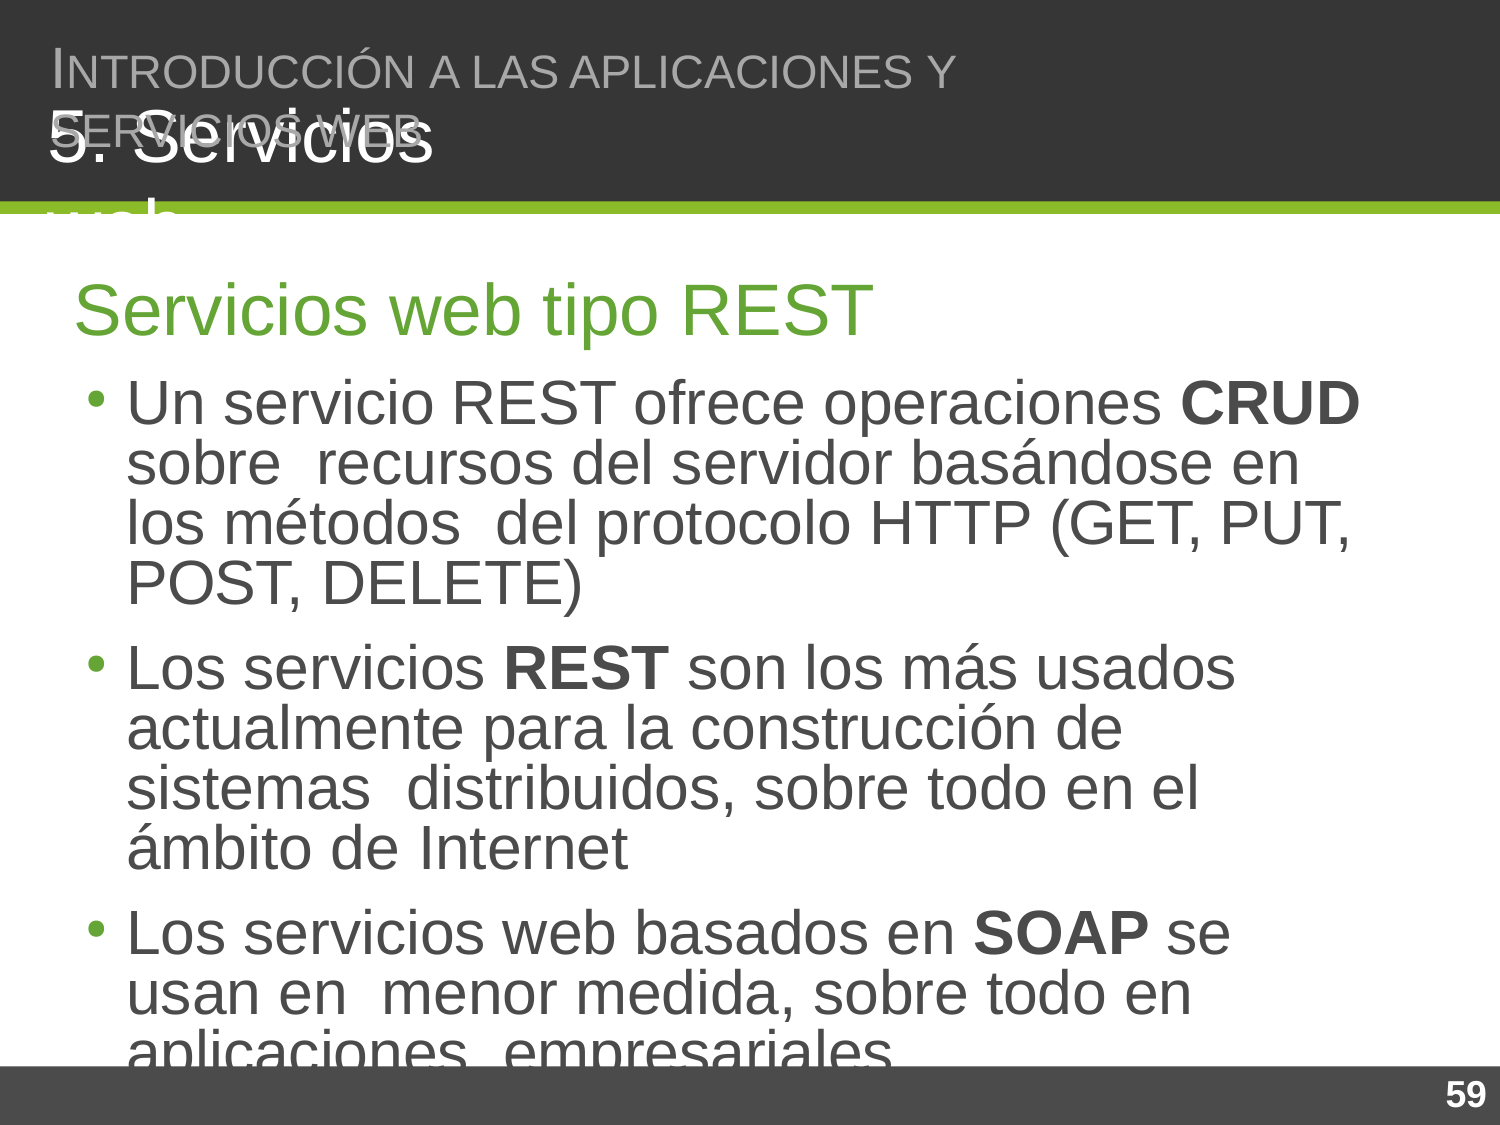

INTRODUCCIÓN A LAS APLICACIONES Y SERVICIOS WEB
# 5. Servicios web
Servicios web tipo REST
Un servicio REST ofrece operaciones CRUD sobre  recursos del servidor basándose en los métodos  del protocolo HTTP (GET, PUT, POST, DELETE)
Los servicios REST son los más usados  actualmente para la construcción de sistemas  distribuidos, sobre todo en el ámbito de Internet
Los servicios web basados en SOAP se usan en  menor medida, sobre todo en aplicaciones  empresariales
59